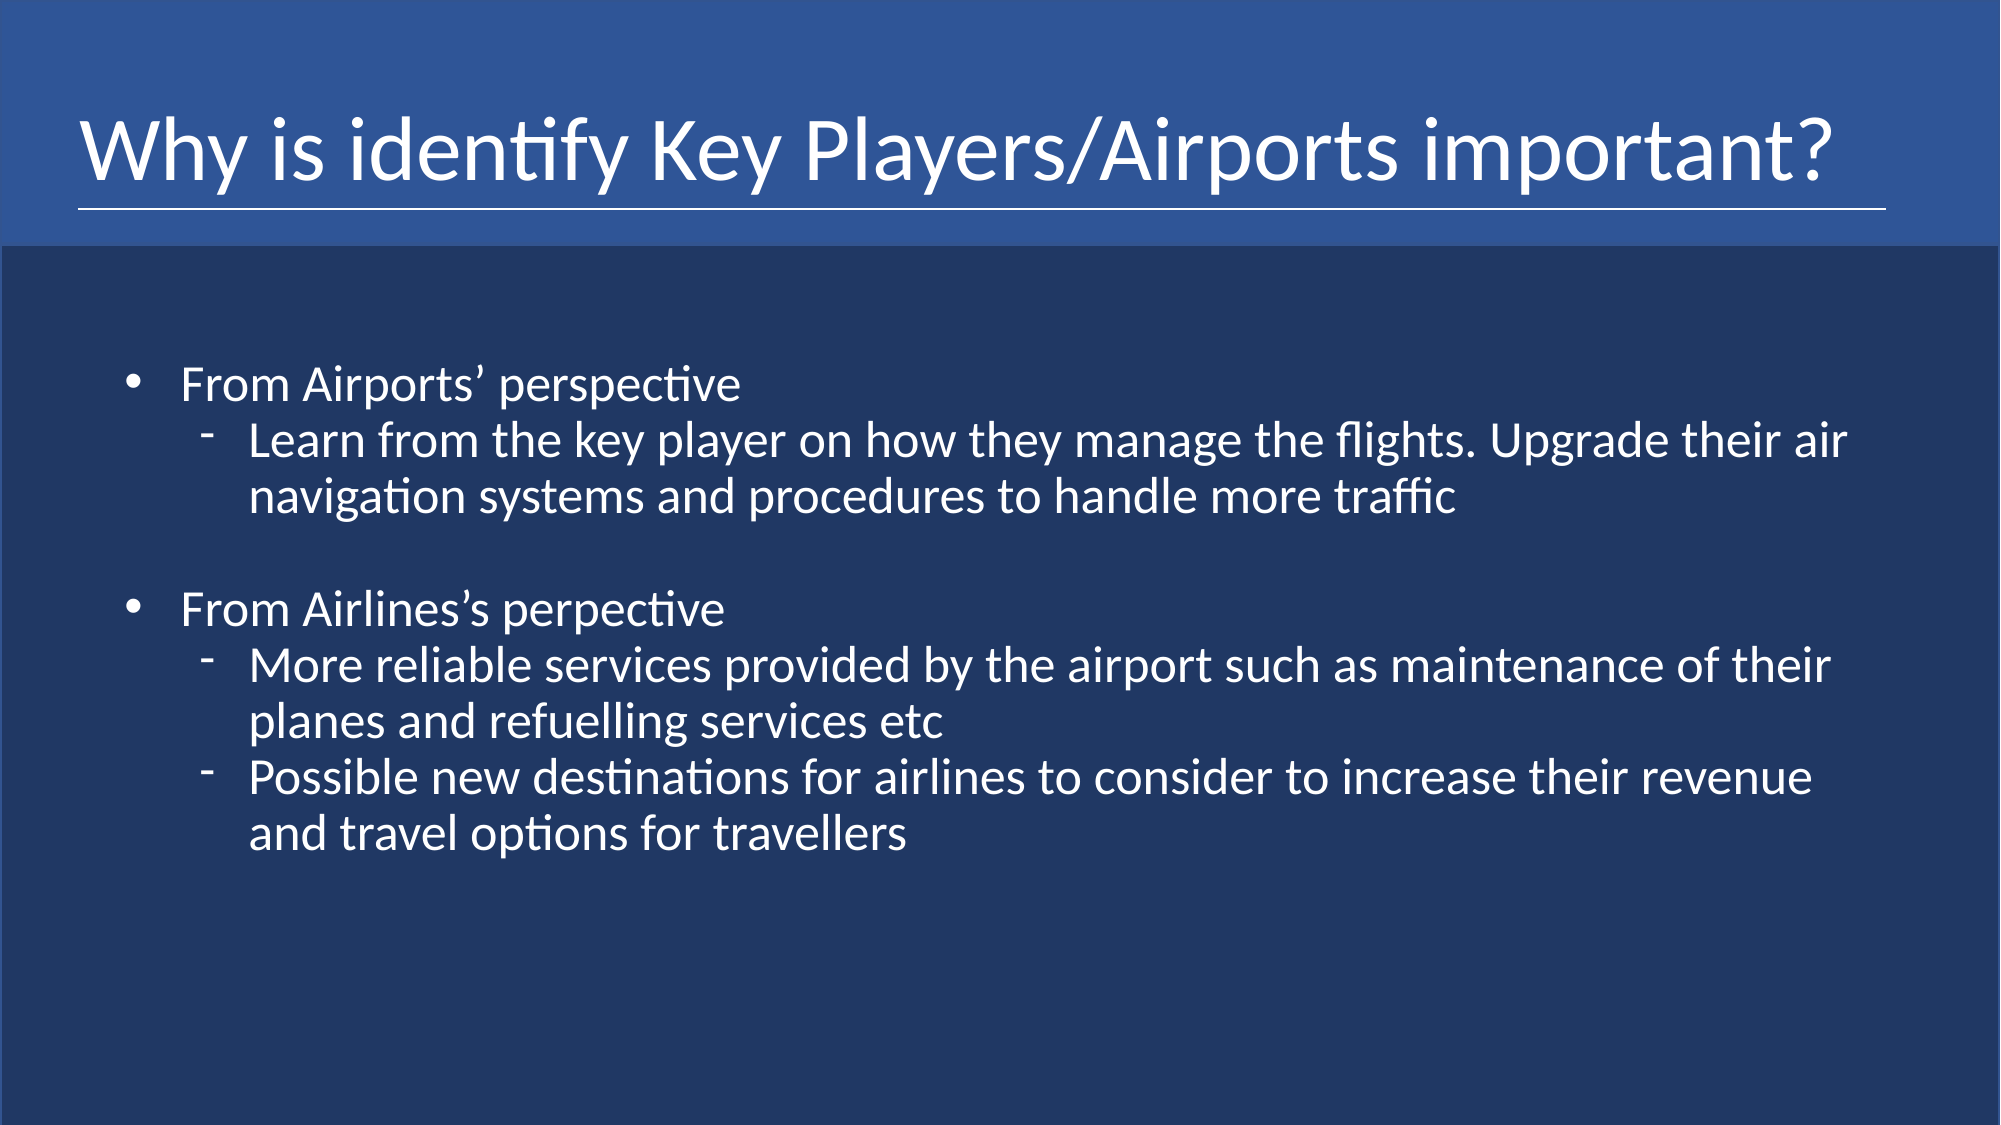

# Why is identify Key Players/Airports important?

From Airports’ perspective
Learn from the key player on how they manage the flights. Upgrade their air navigation systems and procedures to handle more traffic

From Airlines’s perpective
More reliable services provided by the airport such as maintenance of their planes and refuelling services etc
Possible new destinations for airlines to consider to increase their revenue and travel options for travellers